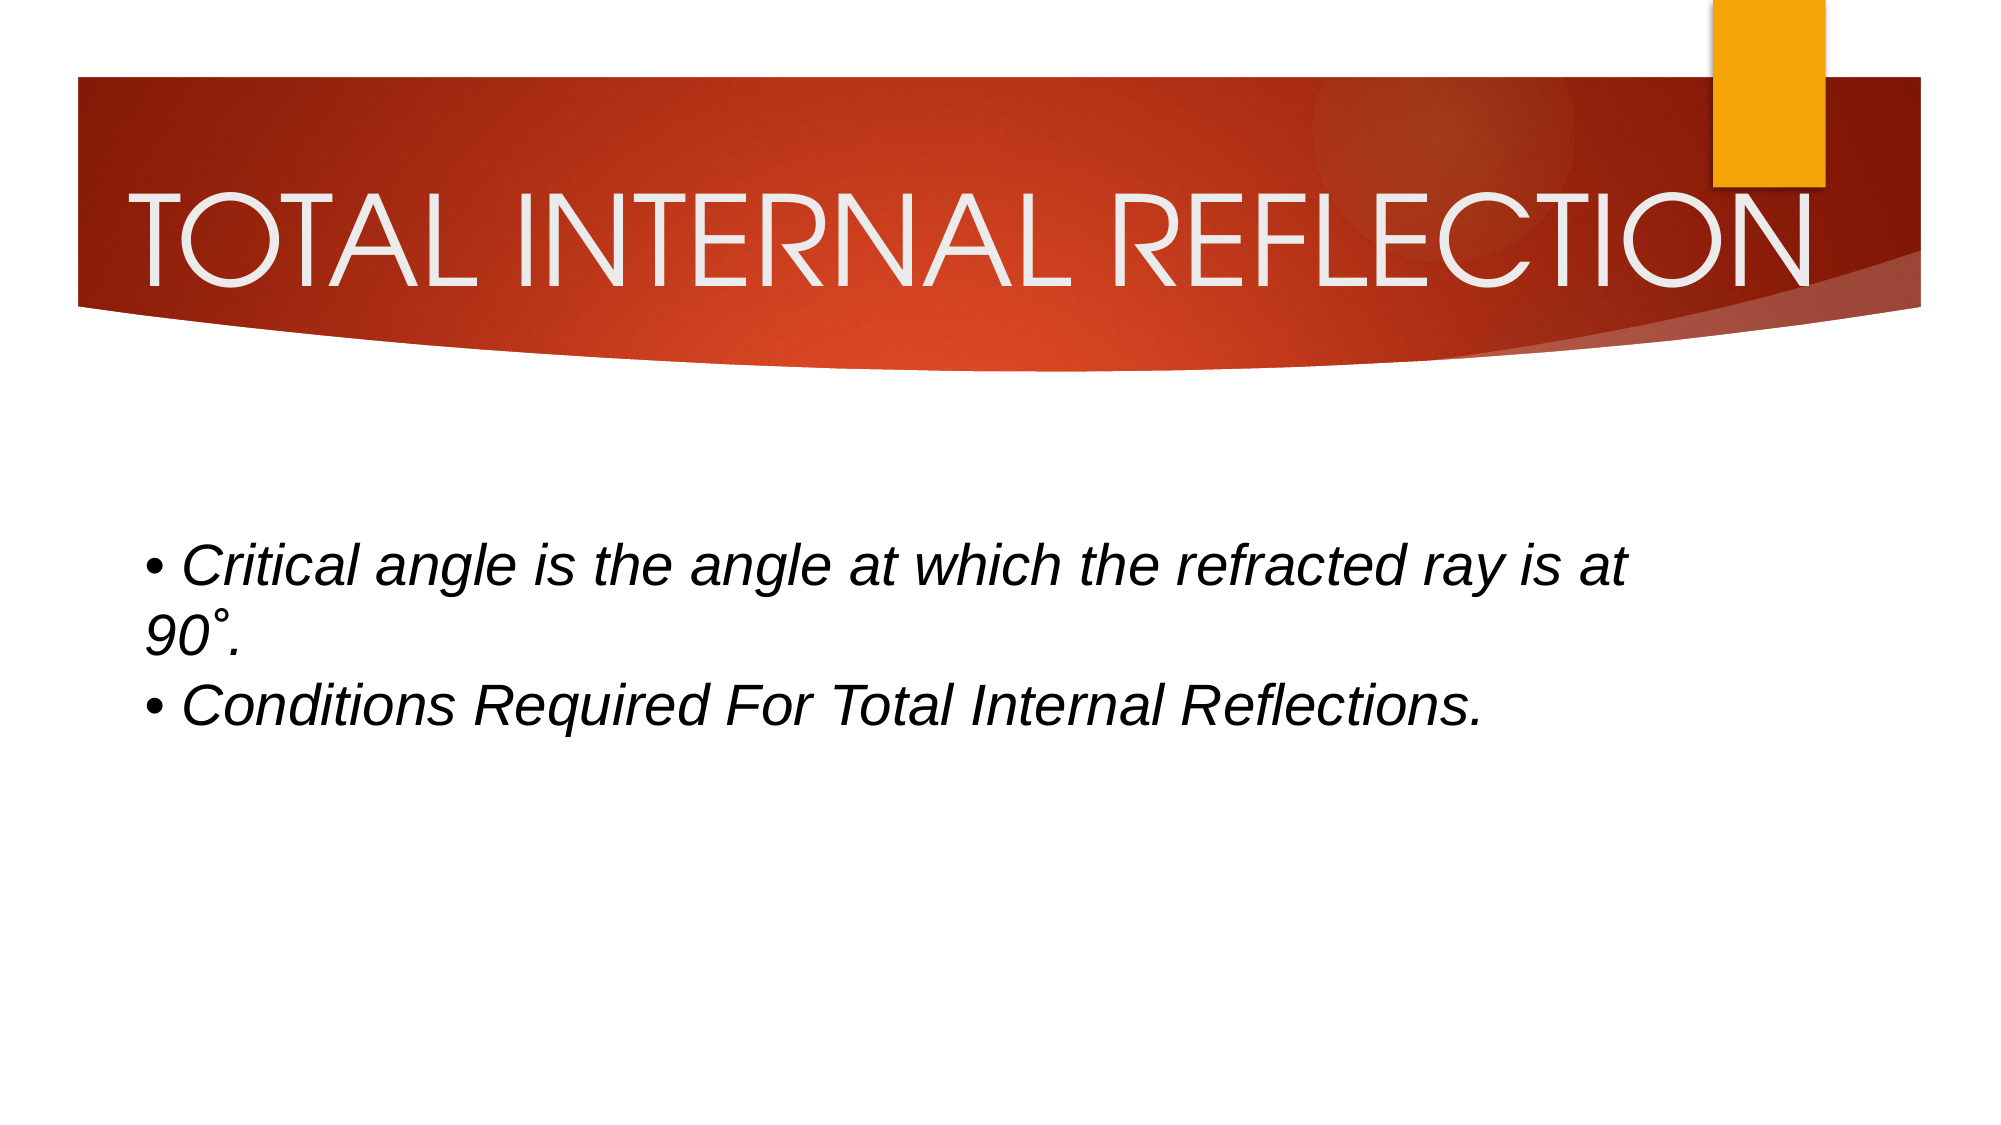

# TOTAL INTERNAL REFLECTION
• Critical angle is the angle at which the refracted ray is at 90˚.
• Conditions Required For Total Internal Reflections.